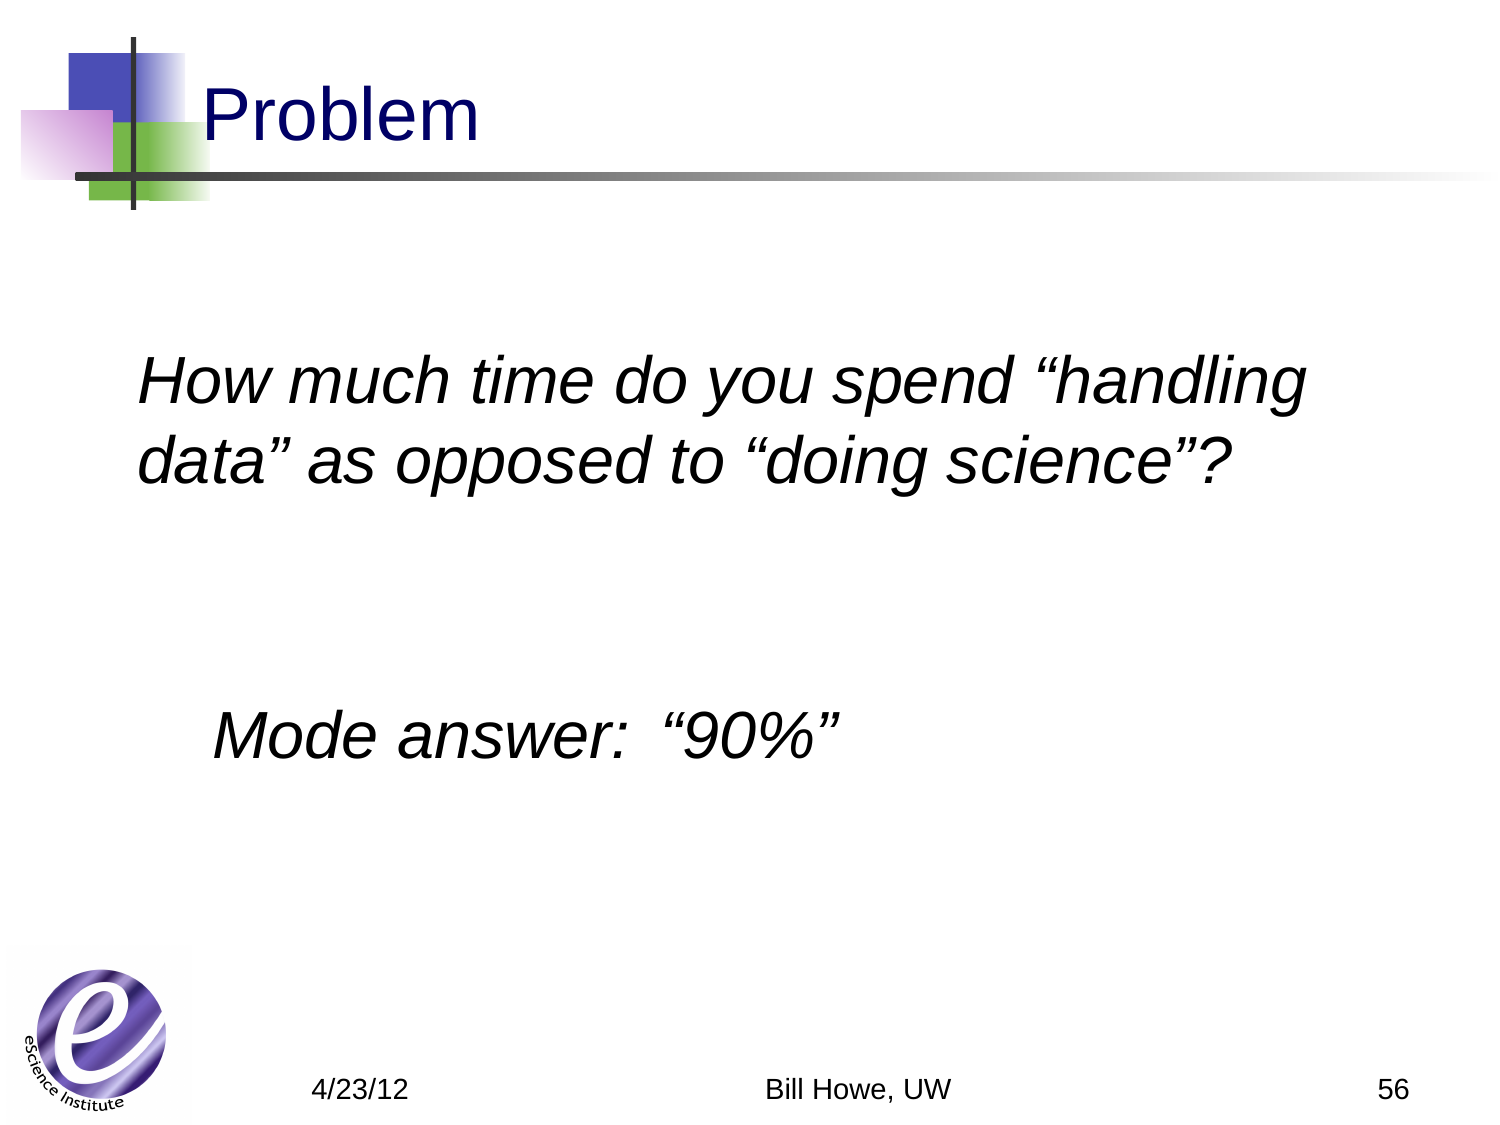

Problem

How much time do you spend “handling data” as opposed to “doing science”?

Mode answer:
“90%”
Bill Howe, UW
56
4/23/12